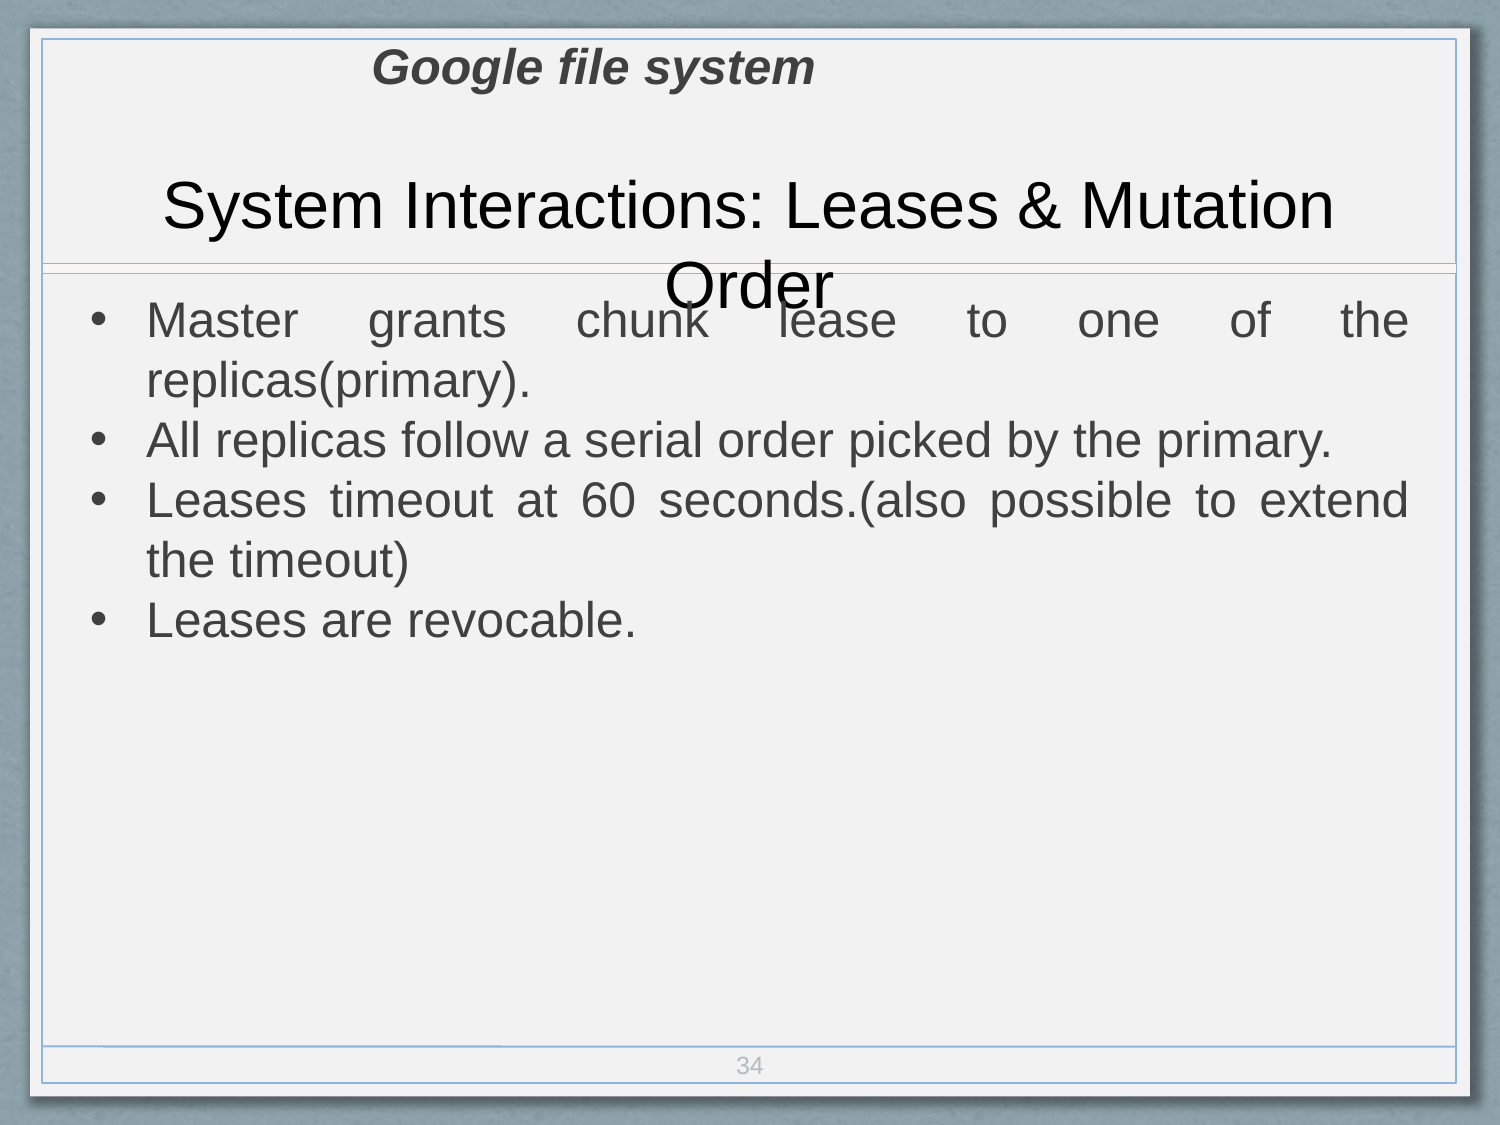

Google file system

System Interactions: Leases & Mutation Order
Master grants chunk lease to one of the replicas(primary).
All replicas follow a serial order picked by the primary.
Leases timeout at 60 seconds.(also possible to extend the timeout)
Leases are revocable.
34